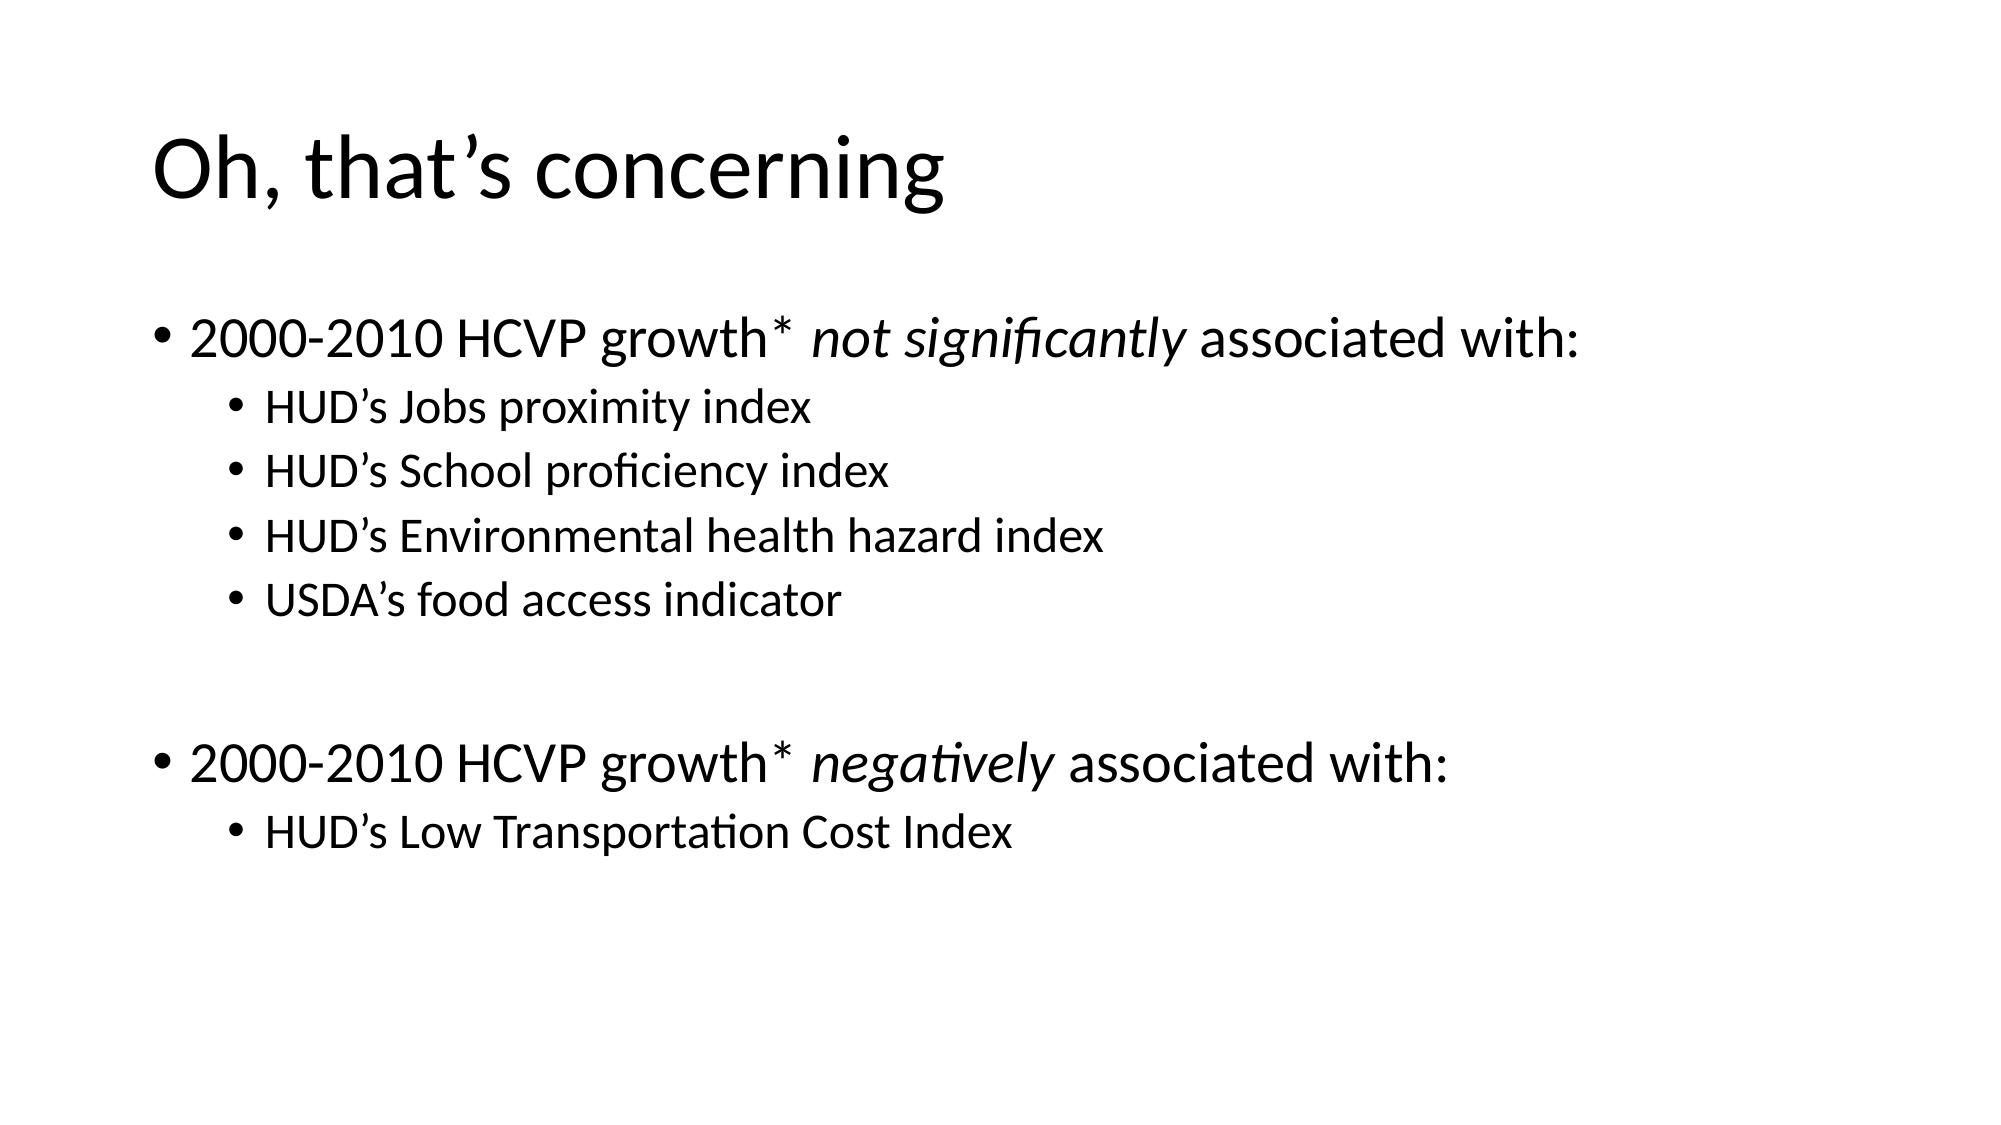

# Oh, that’s concerning
2000-2010 HCVP growth* not significantly associated with:
HUD’s Jobs proximity index
HUD’s School proficiency index
HUD’s Environmental health hazard index
USDA’s food access indicator

2000-2010 HCVP growth* negatively associated with:
HUD’s Low Transportation Cost Index